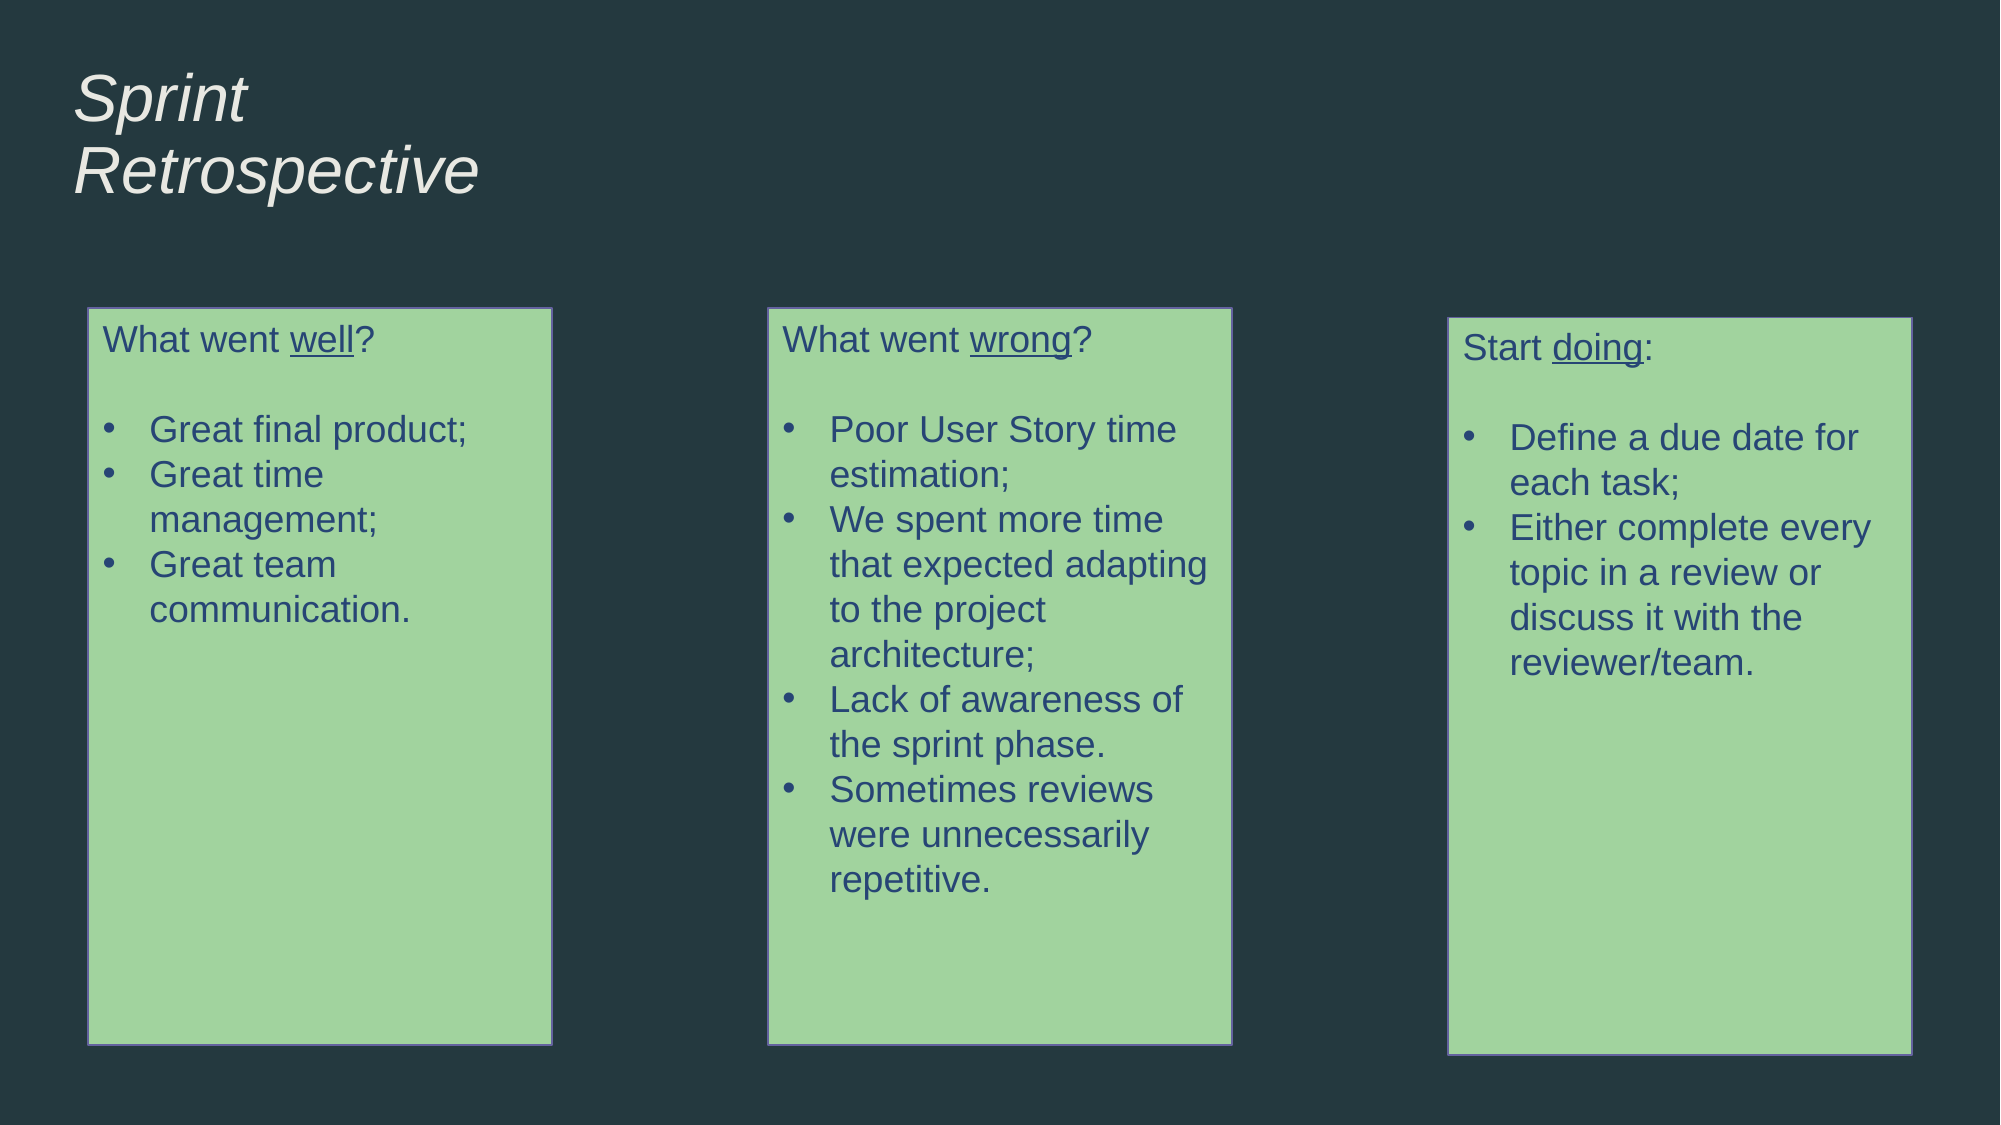

# Sprint Retrospective
What went well?

Great final product;
Great time management;
Great team communication.

What went wrong?

Poor User Story time estimation;
We spent more time that expected adapting to the project architecture;
Lack of awareness of the sprint phase.
Sometimes reviews were unnecessarily repetitive.

Start doing:

Define a due date for each task;
Either complete every topic in a review or discuss it with the reviewer/team.